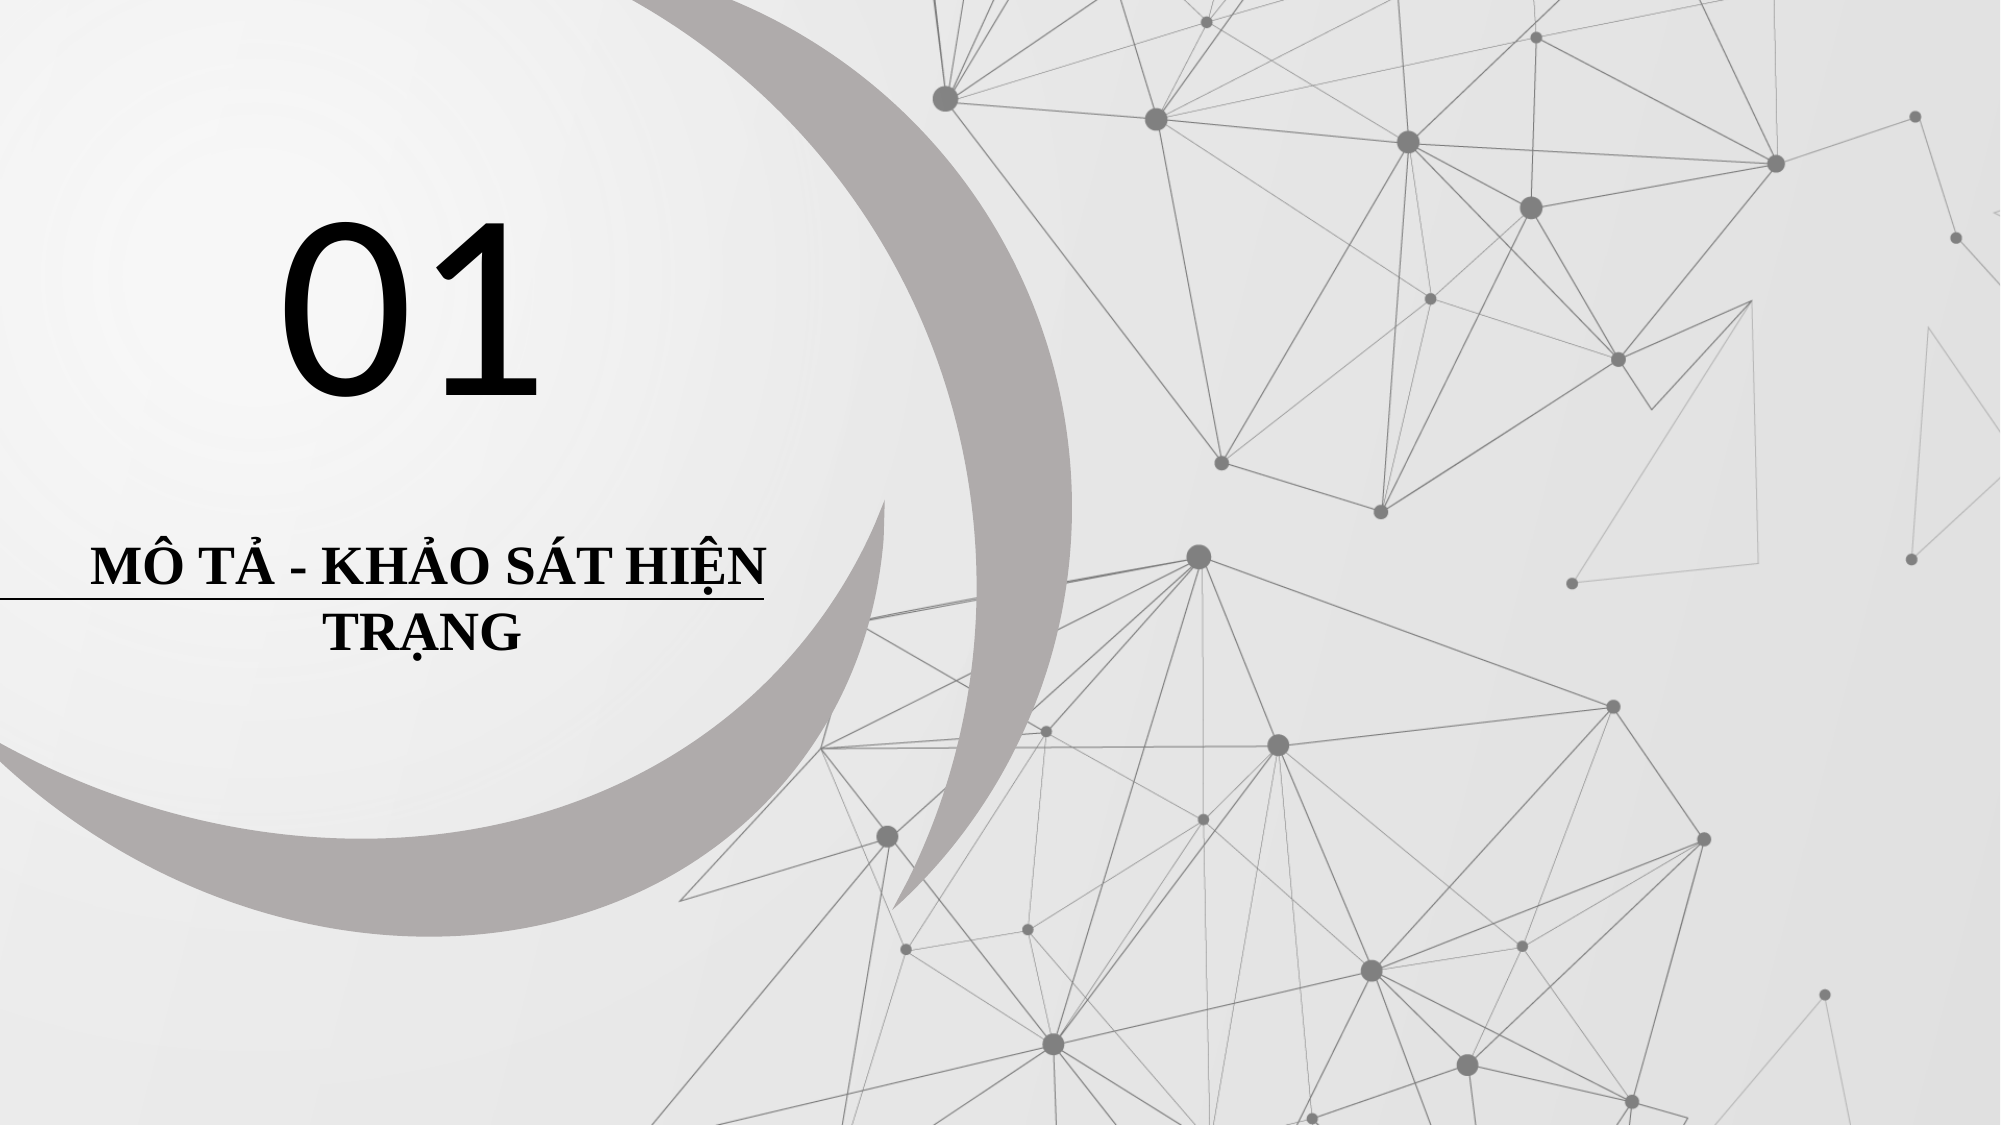

01

 MÔ TẢ - KHẢO SÁT HIỆN TRẠNG